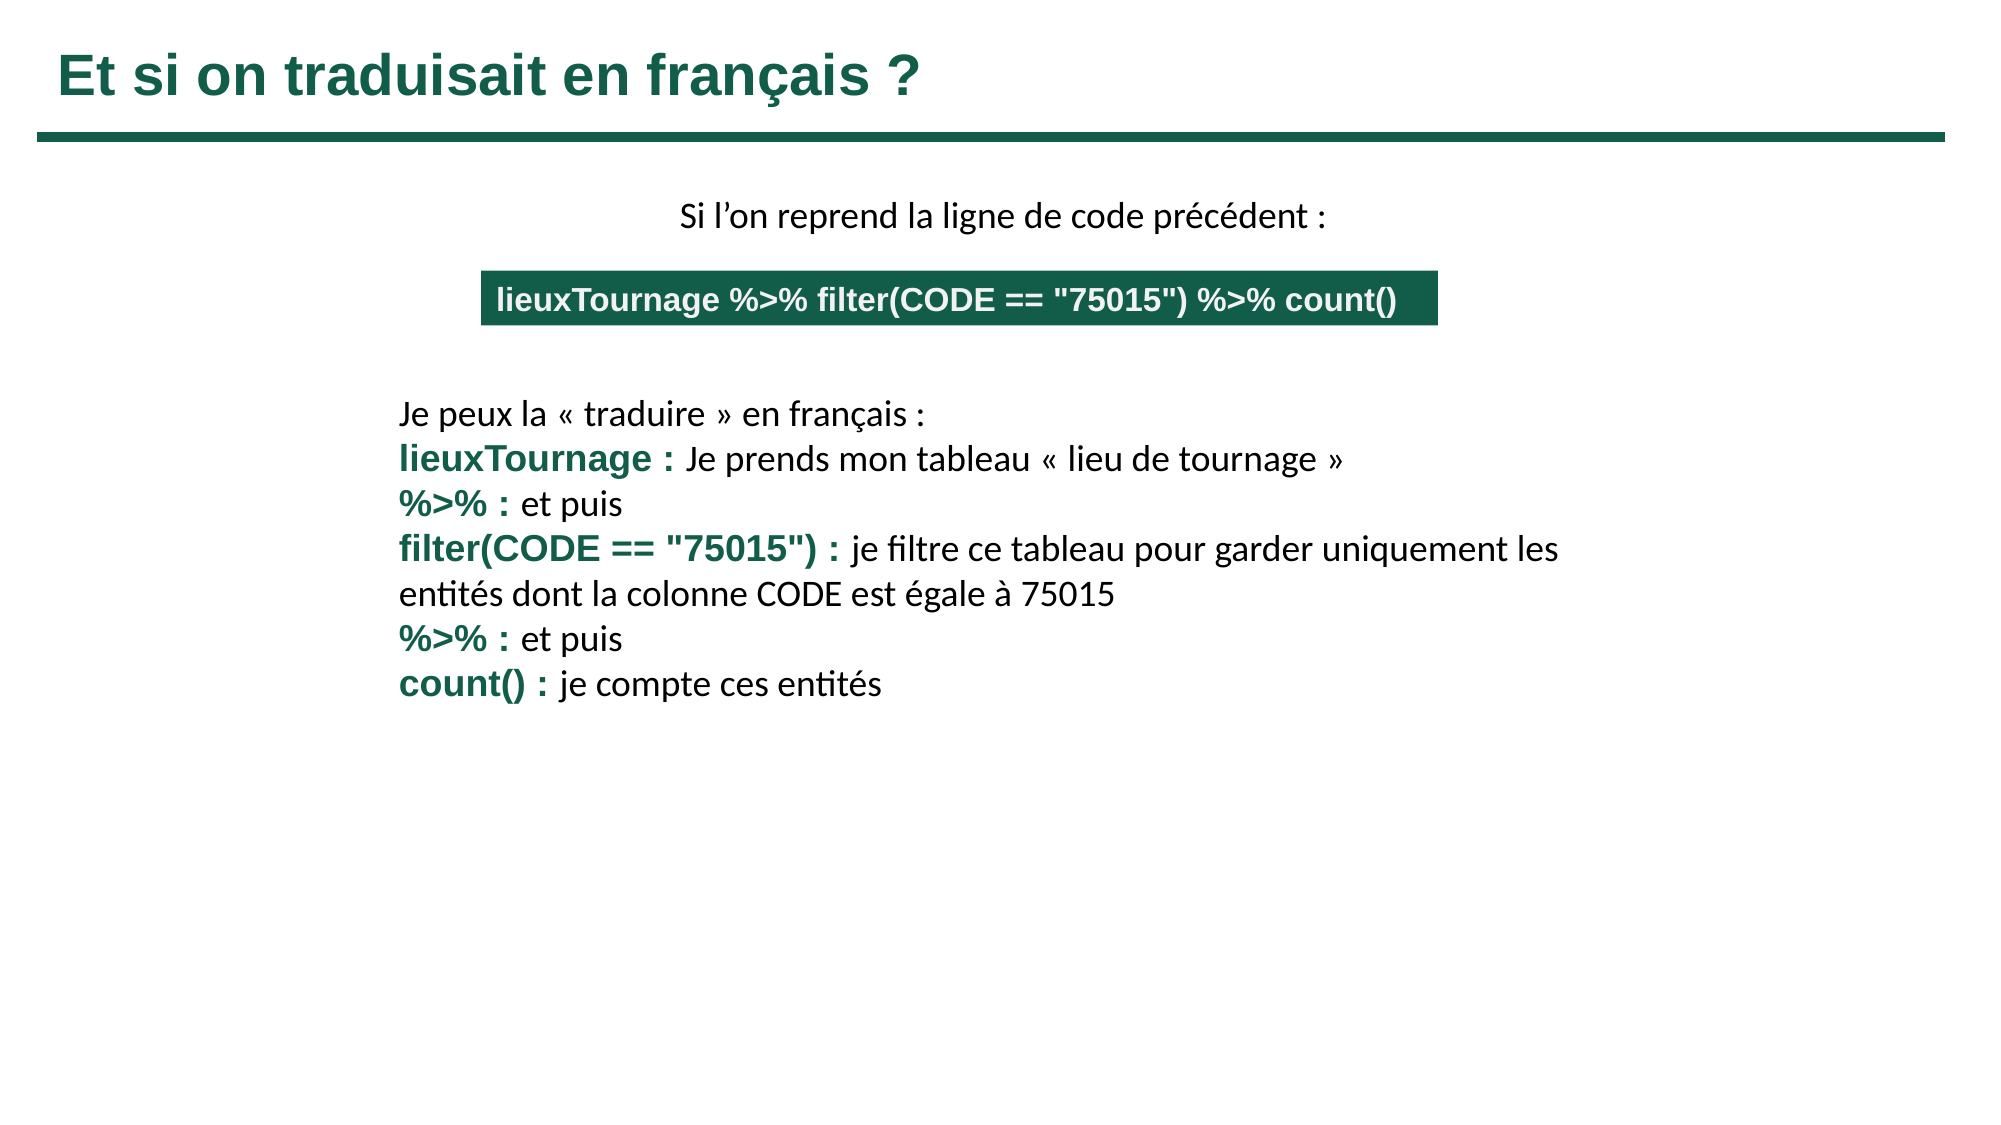

Et si on traduisait en français ?

Si l’on reprend la ligne de code précédent :
lieuxTournage %>% filter(CODE == "75015") %>% count()
Je peux la « traduire » en français :
lieuxTournage : Je prends mon tableau « lieu de tournage »
%>% : et puis
filter(CODE == "75015") : je filtre ce tableau pour garder uniquement les entités dont la colonne CODE est égale à 75015
%>% : et puis
count() : je compte ces entités